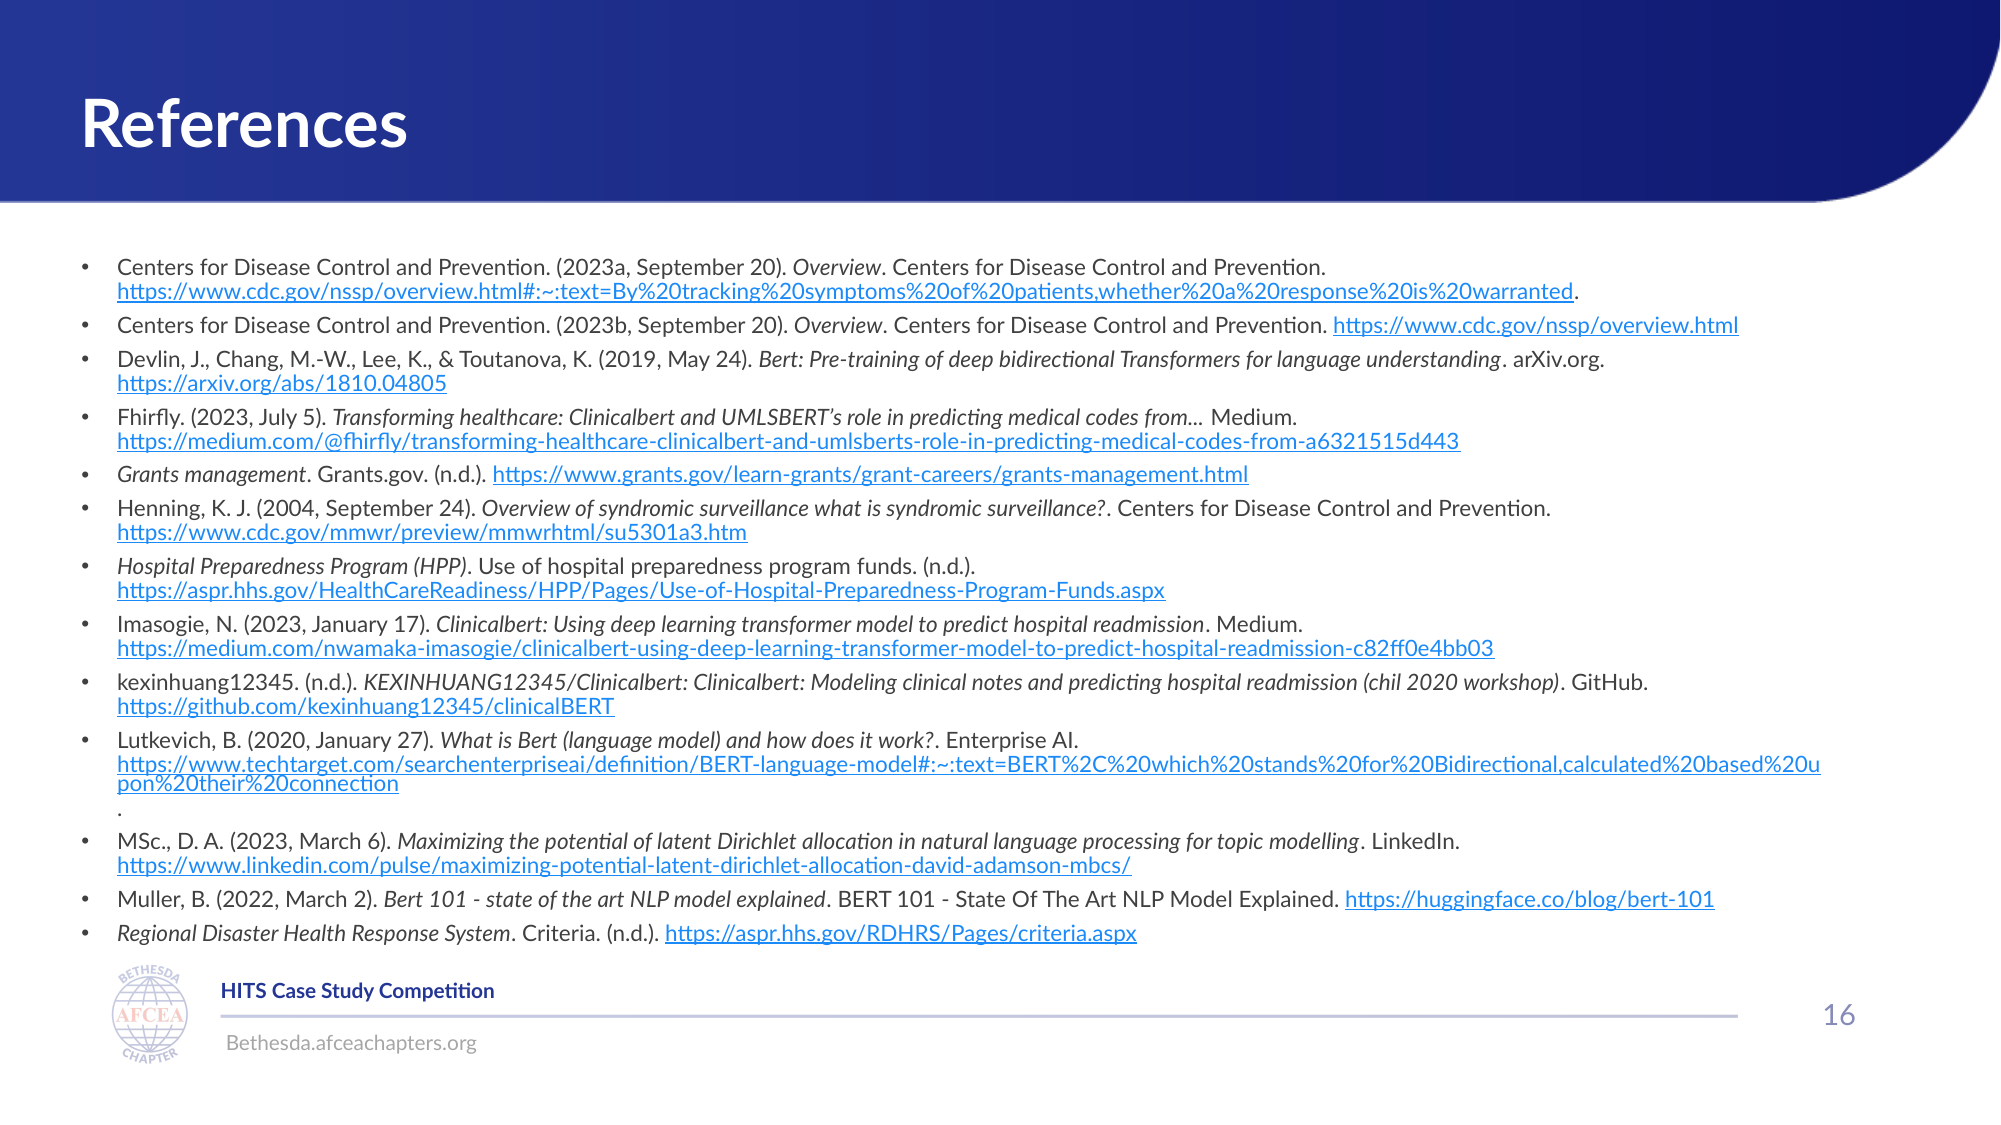

References
Centers for Disease Control and Prevention. (2023a, September 20). Overview. Centers for Disease Control and Prevention. https://www.cdc.gov/nssp/overview.html#:~:text=By%20tracking%20symptoms%20of%20patients,whether%20a%20response%20is%20warranted.
Centers for Disease Control and Prevention. (2023b, September 20). Overview. Centers for Disease Control and Prevention. https://www.cdc.gov/nssp/overview.html
Devlin, J., Chang, M.-W., Lee, K., & Toutanova, K. (2019, May 24). Bert: Pre-training of deep bidirectional Transformers for language understanding. arXiv.org. https://arxiv.org/abs/1810.04805
Fhirfly. (2023, July 5). Transforming healthcare: Clinicalbert and UMLSBERT’s role in predicting medical codes from... Medium. https://medium.com/@fhirfly/transforming-healthcare-clinicalbert-and-umlsberts-role-in-predicting-medical-codes-from-a6321515d443
Grants management. Grants.gov. (n.d.). https://www.grants.gov/learn-grants/grant-careers/grants-management.html
Henning, K. J. (2004, September 24). Overview of syndromic surveillance what is syndromic surveillance?. Centers for Disease Control and Prevention. https://www.cdc.gov/mmwr/preview/mmwrhtml/su5301a3.htm
Hospital Preparedness Program (HPP). Use of hospital preparedness program funds. (n.d.). https://aspr.hhs.gov/HealthCareReadiness/HPP/Pages/Use-of-Hospital-Preparedness-Program-Funds.aspx
Imasogie, N. (2023, January 17). Clinicalbert: Using deep learning transformer model to predict hospital readmission. Medium. https://medium.com/nwamaka-imasogie/clinicalbert-using-deep-learning-transformer-model-to-predict-hospital-readmission-c82ff0e4bb03
kexinhuang12345. (n.d.). KEXINHUANG12345/Clinicalbert: Clinicalbert: Modeling clinical notes and predicting hospital readmission (chil 2020 workshop). GitHub. https://github.com/kexinhuang12345/clinicalBERT
Lutkevich, B. (2020, January 27). What is Bert (language model) and how does it work?. Enterprise AI. https://www.techtarget.com/searchenterpriseai/definition/BERT-language-model#:~:text=BERT%2C%20which%20stands%20for%20Bidirectional,calculated%20based%20upon%20their%20connection.
MSc., D. A. (2023, March 6). Maximizing the potential of latent Dirichlet allocation in natural language processing for topic modelling. LinkedIn. https://www.linkedin.com/pulse/maximizing-potential-latent-dirichlet-allocation-david-adamson-mbcs/
Muller, B. (2022, March 2). Bert 101 - state of the art NLP model explained. BERT 101 - State Of The Art NLP Model Explained. https://huggingface.co/blog/bert-101
Regional Disaster Health Response System. Criteria. (n.d.). https://aspr.hhs.gov/RDHRS/Pages/criteria.aspx
16